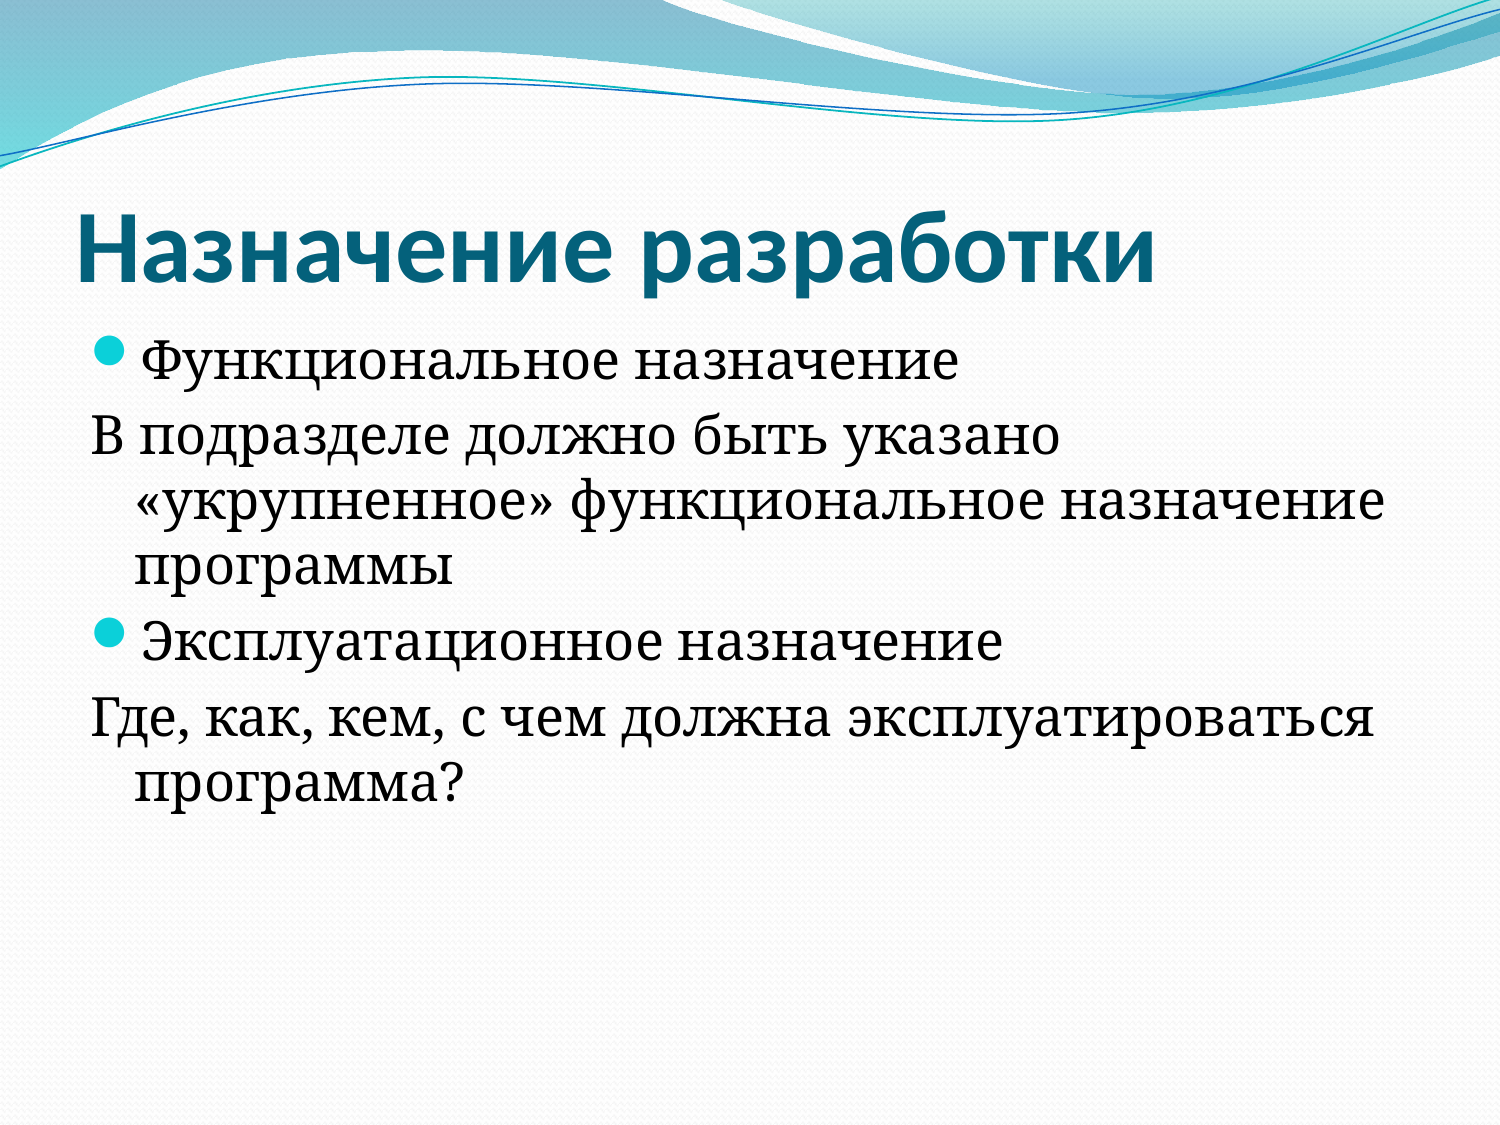

# Назначение разработки
Функциональное назначение
В подразделе должно быть указано «укрупненное» функциональное назначение программы
Эксплуатационное назначение
Где, как, кем, с чем должна эксплуатироваться программа?